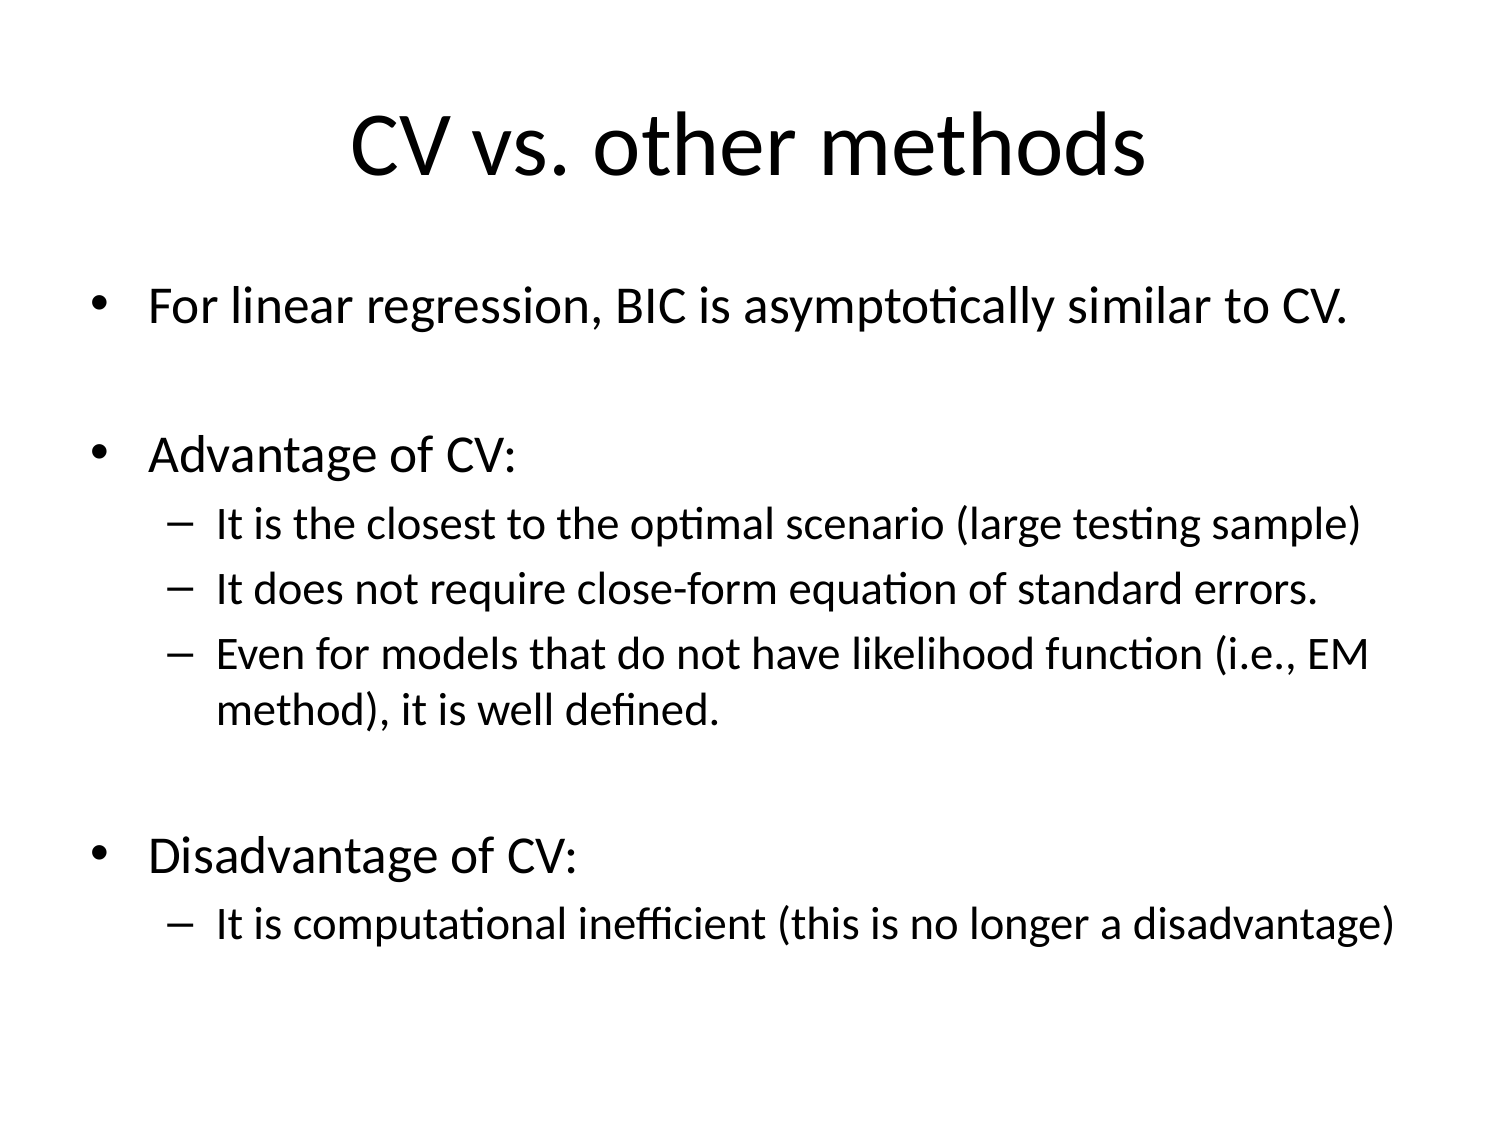

# CV vs. other methods
For linear regression, BIC is asymptotically similar to CV.

Advantage of CV:
It is the closest to the optimal scenario (large testing sample)
It does not require close-form equation of standard errors.
Even for models that do not have likelihood function (i.e., EM method), it is well defined.

Disadvantage of CV:
It is computational inefficient (this is no longer a disadvantage)